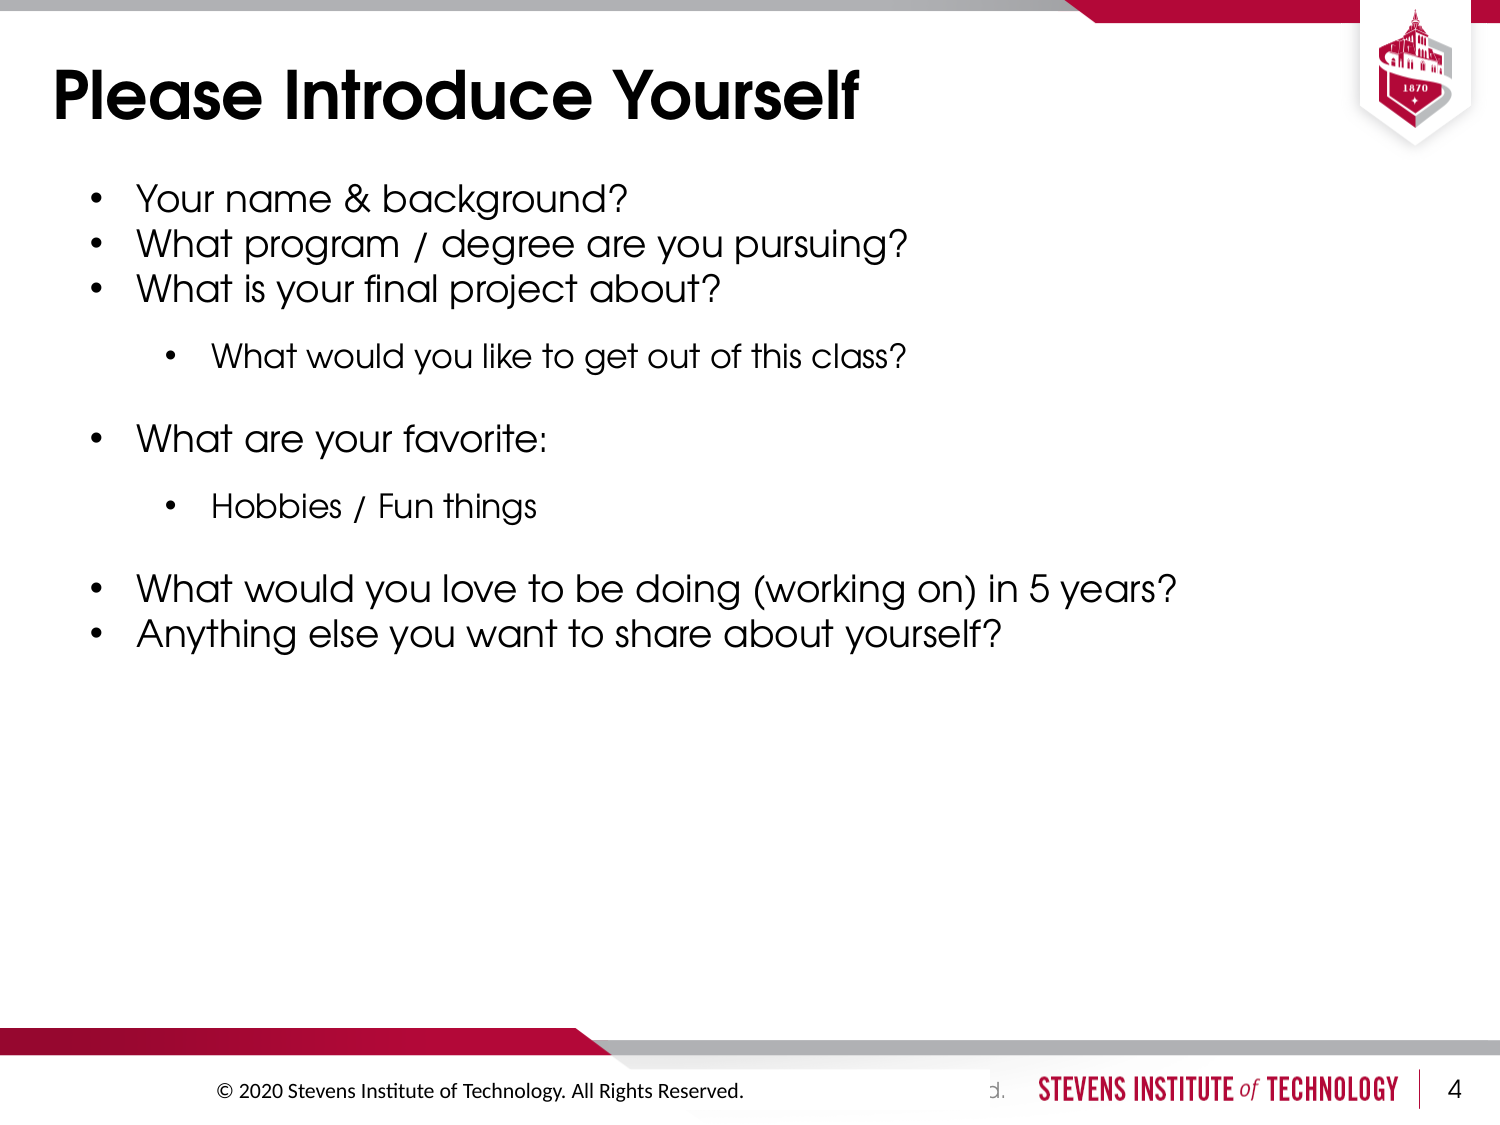

# Please Introduce Yourself
Your name & background?
What program / degree are you pursuing?
What is your final project about?
What would you like to get out of this class?
What are your favorite:
Hobbies / Fun things
What would you love to be doing (working on) in 5 years?
Anything else you want to share about yourself?

4
© 2015 Stevens Institute of Technology. All Rights Reserved.
© 2020 Stevens Institute of Technology. All Rights Reserved.